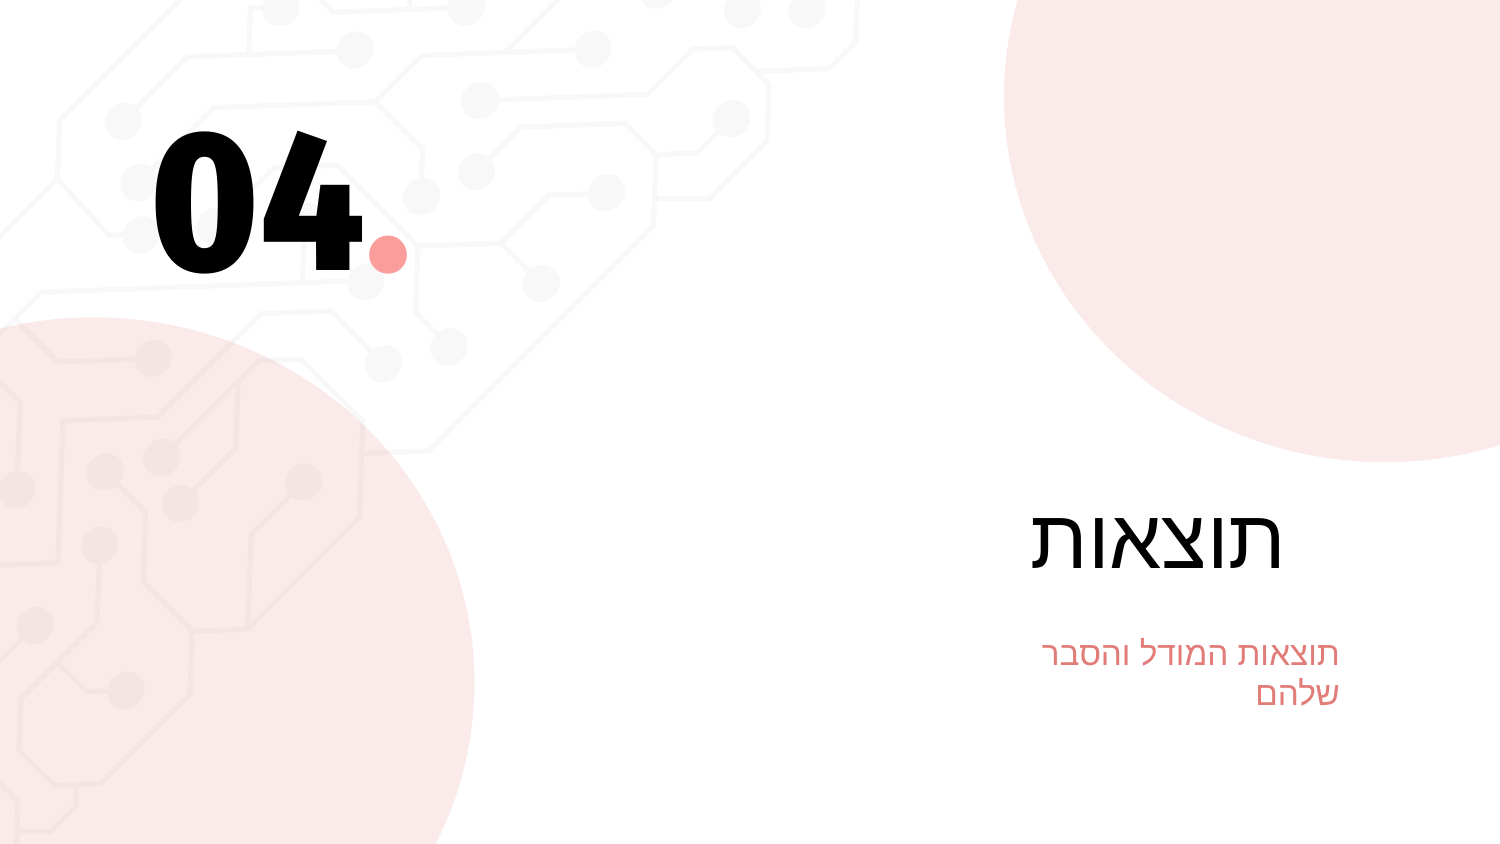

04.

# תוצאות
תוצאות המודל והסבר שלהם